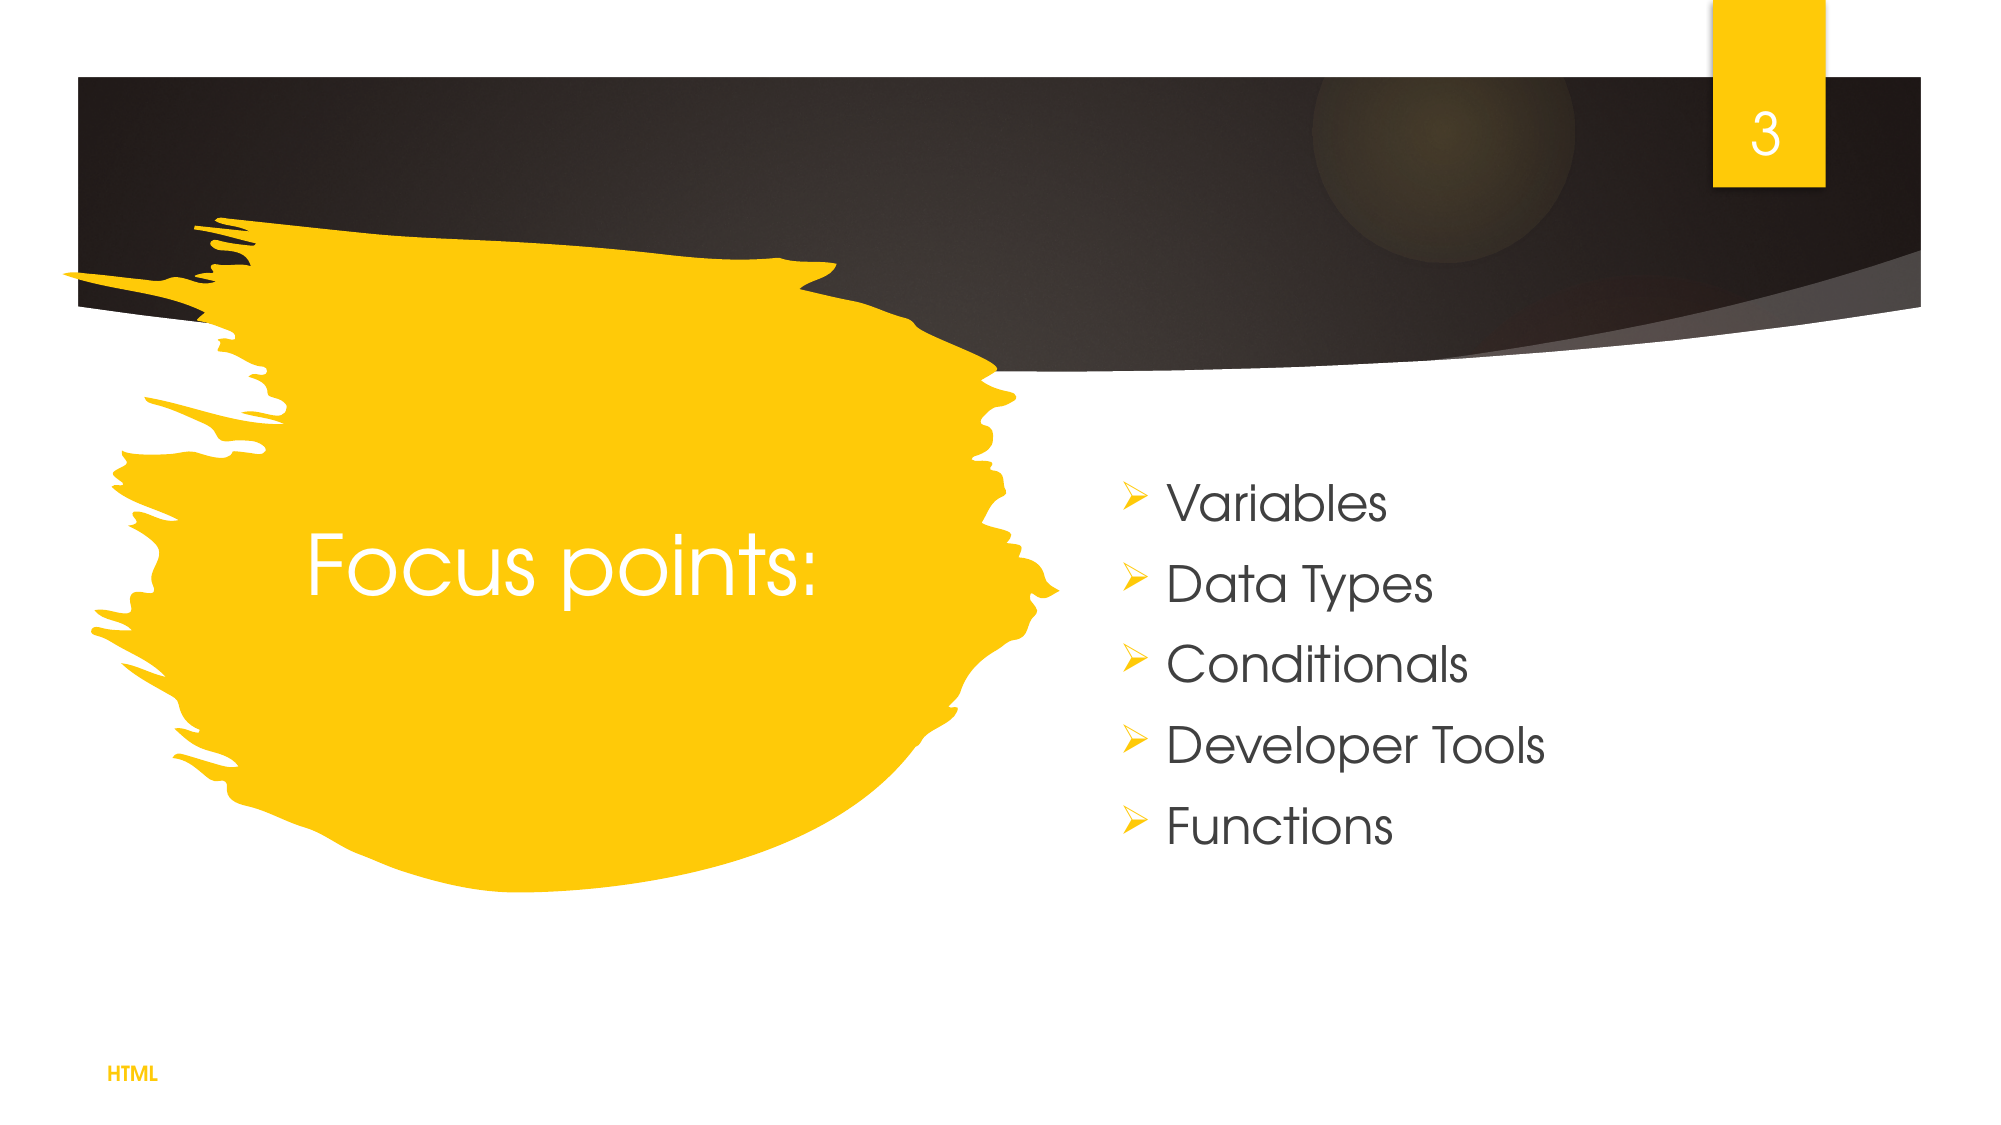

3
Variables
Data Types
Conditionals
Developer Tools
Functions
# Focus points:
HTML